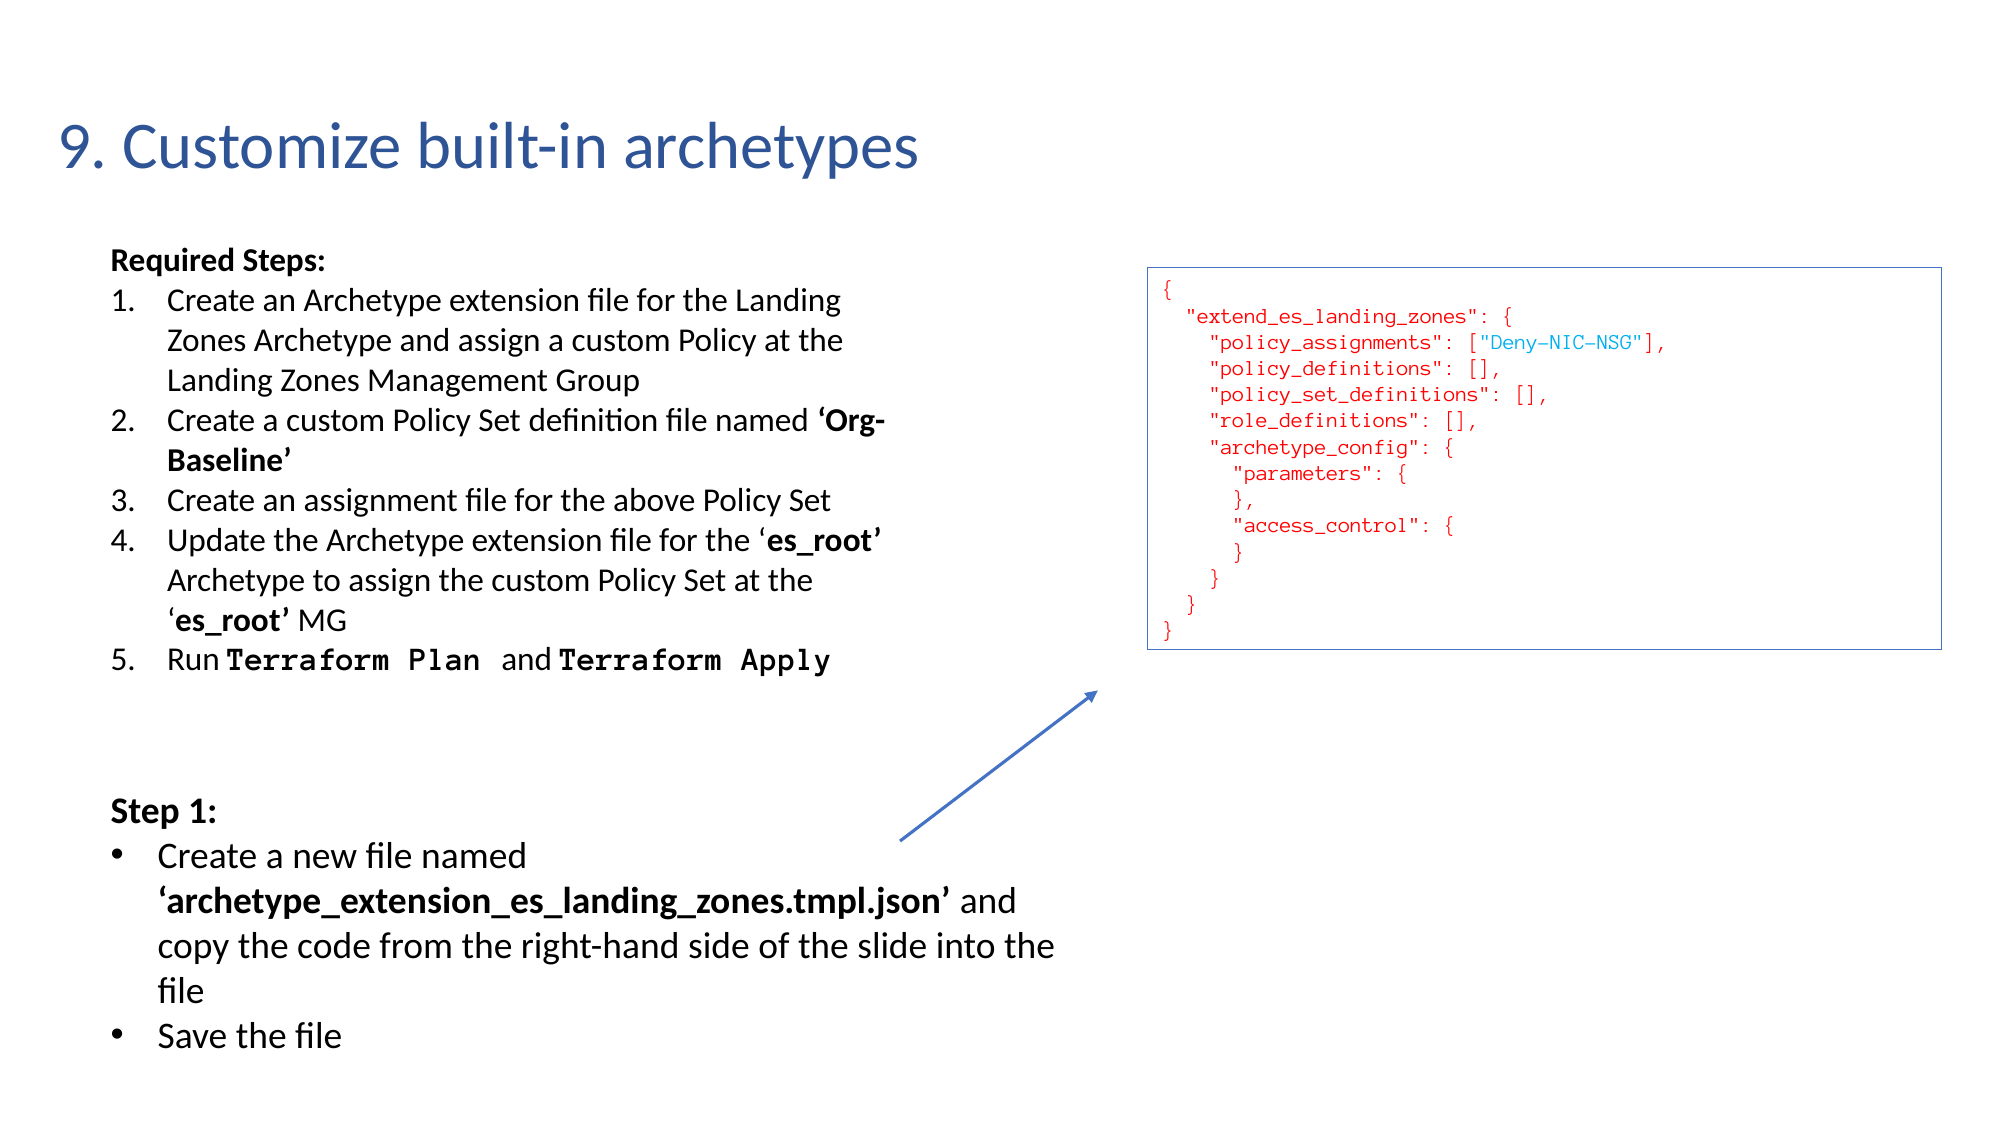

9. Customize built-in archetypes
Required Steps:
Create an Archetype extension file for the Landing Zones Archetype and assign a custom Policy at the Landing Zones Management Group
Create a custom Policy Set definition file named ‘Org-Baseline’
Create an assignment file for the above Policy Set
Update the Archetype extension file for the ‘es_root’ Archetype to assign the custom Policy Set at the ‘es_root’ MG
Run Terraform Plan and Terraform Apply
{
  "extend_es_landing_zones": {
    "policy_assignments": ["Deny-NIC-NSG"],
    "policy_definitions": [],
    "policy_set_definitions": [],
    "role_definitions": [],
    "archetype_config": {
      "parameters": {
      },
      "access_control": {
      }
    }
  }
}
Step 1:
Create a new file named ‘archetype_extension_es_landing_zones.tmpl.json’ and copy the code from the right-hand side of the slide into the file
Save the file